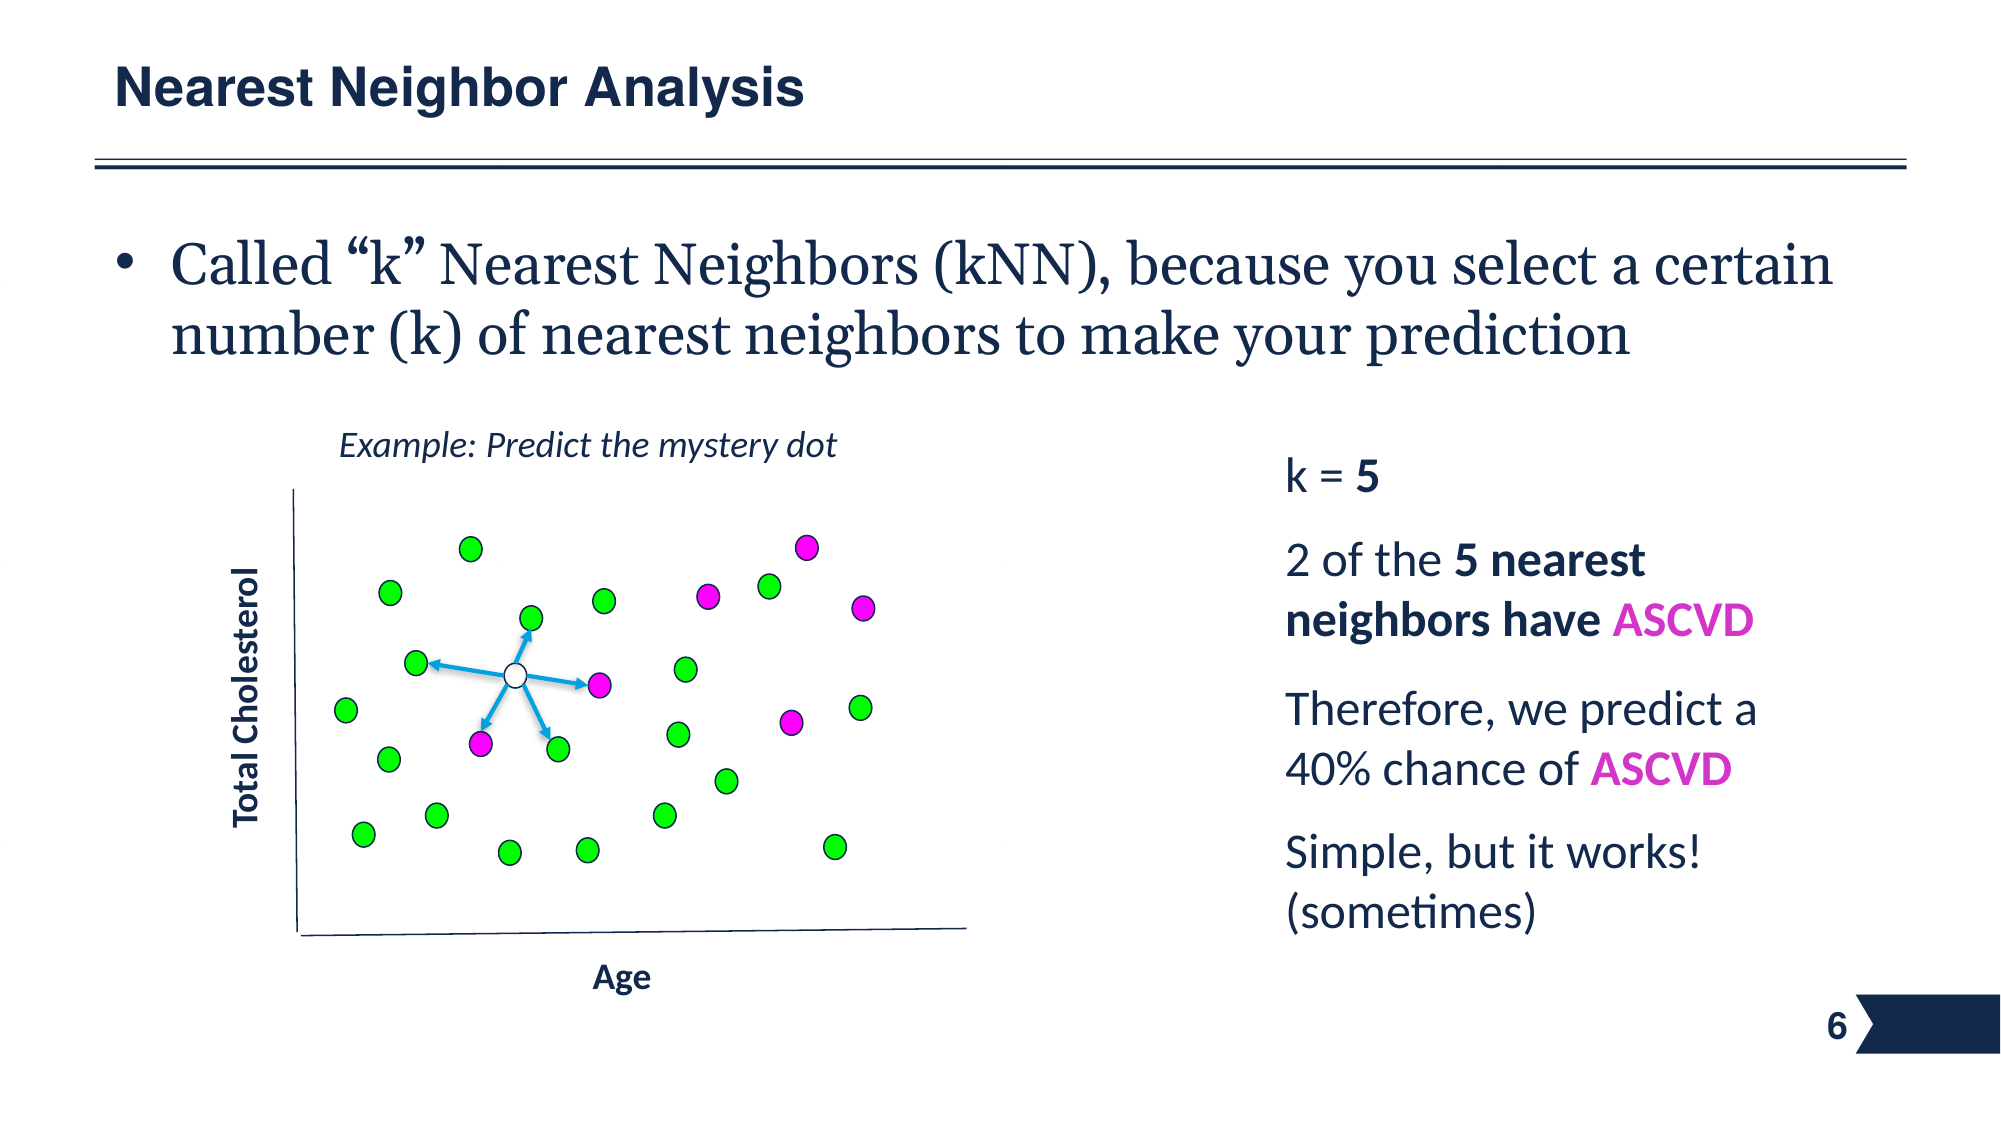

# Nearest Neighbor Analysis
Called “k” Nearest Neighbors (kNN), because you select a certain number (k) of nearest neighbors to make your prediction
Example: Predict the mystery dot
k = 5

Total Cholesterol

Age

2 of the 5 nearest neighbors have ASCVD
Therefore, we predict a 40% chance of ASCVD
Simple, but it works! (sometimes)
6
6